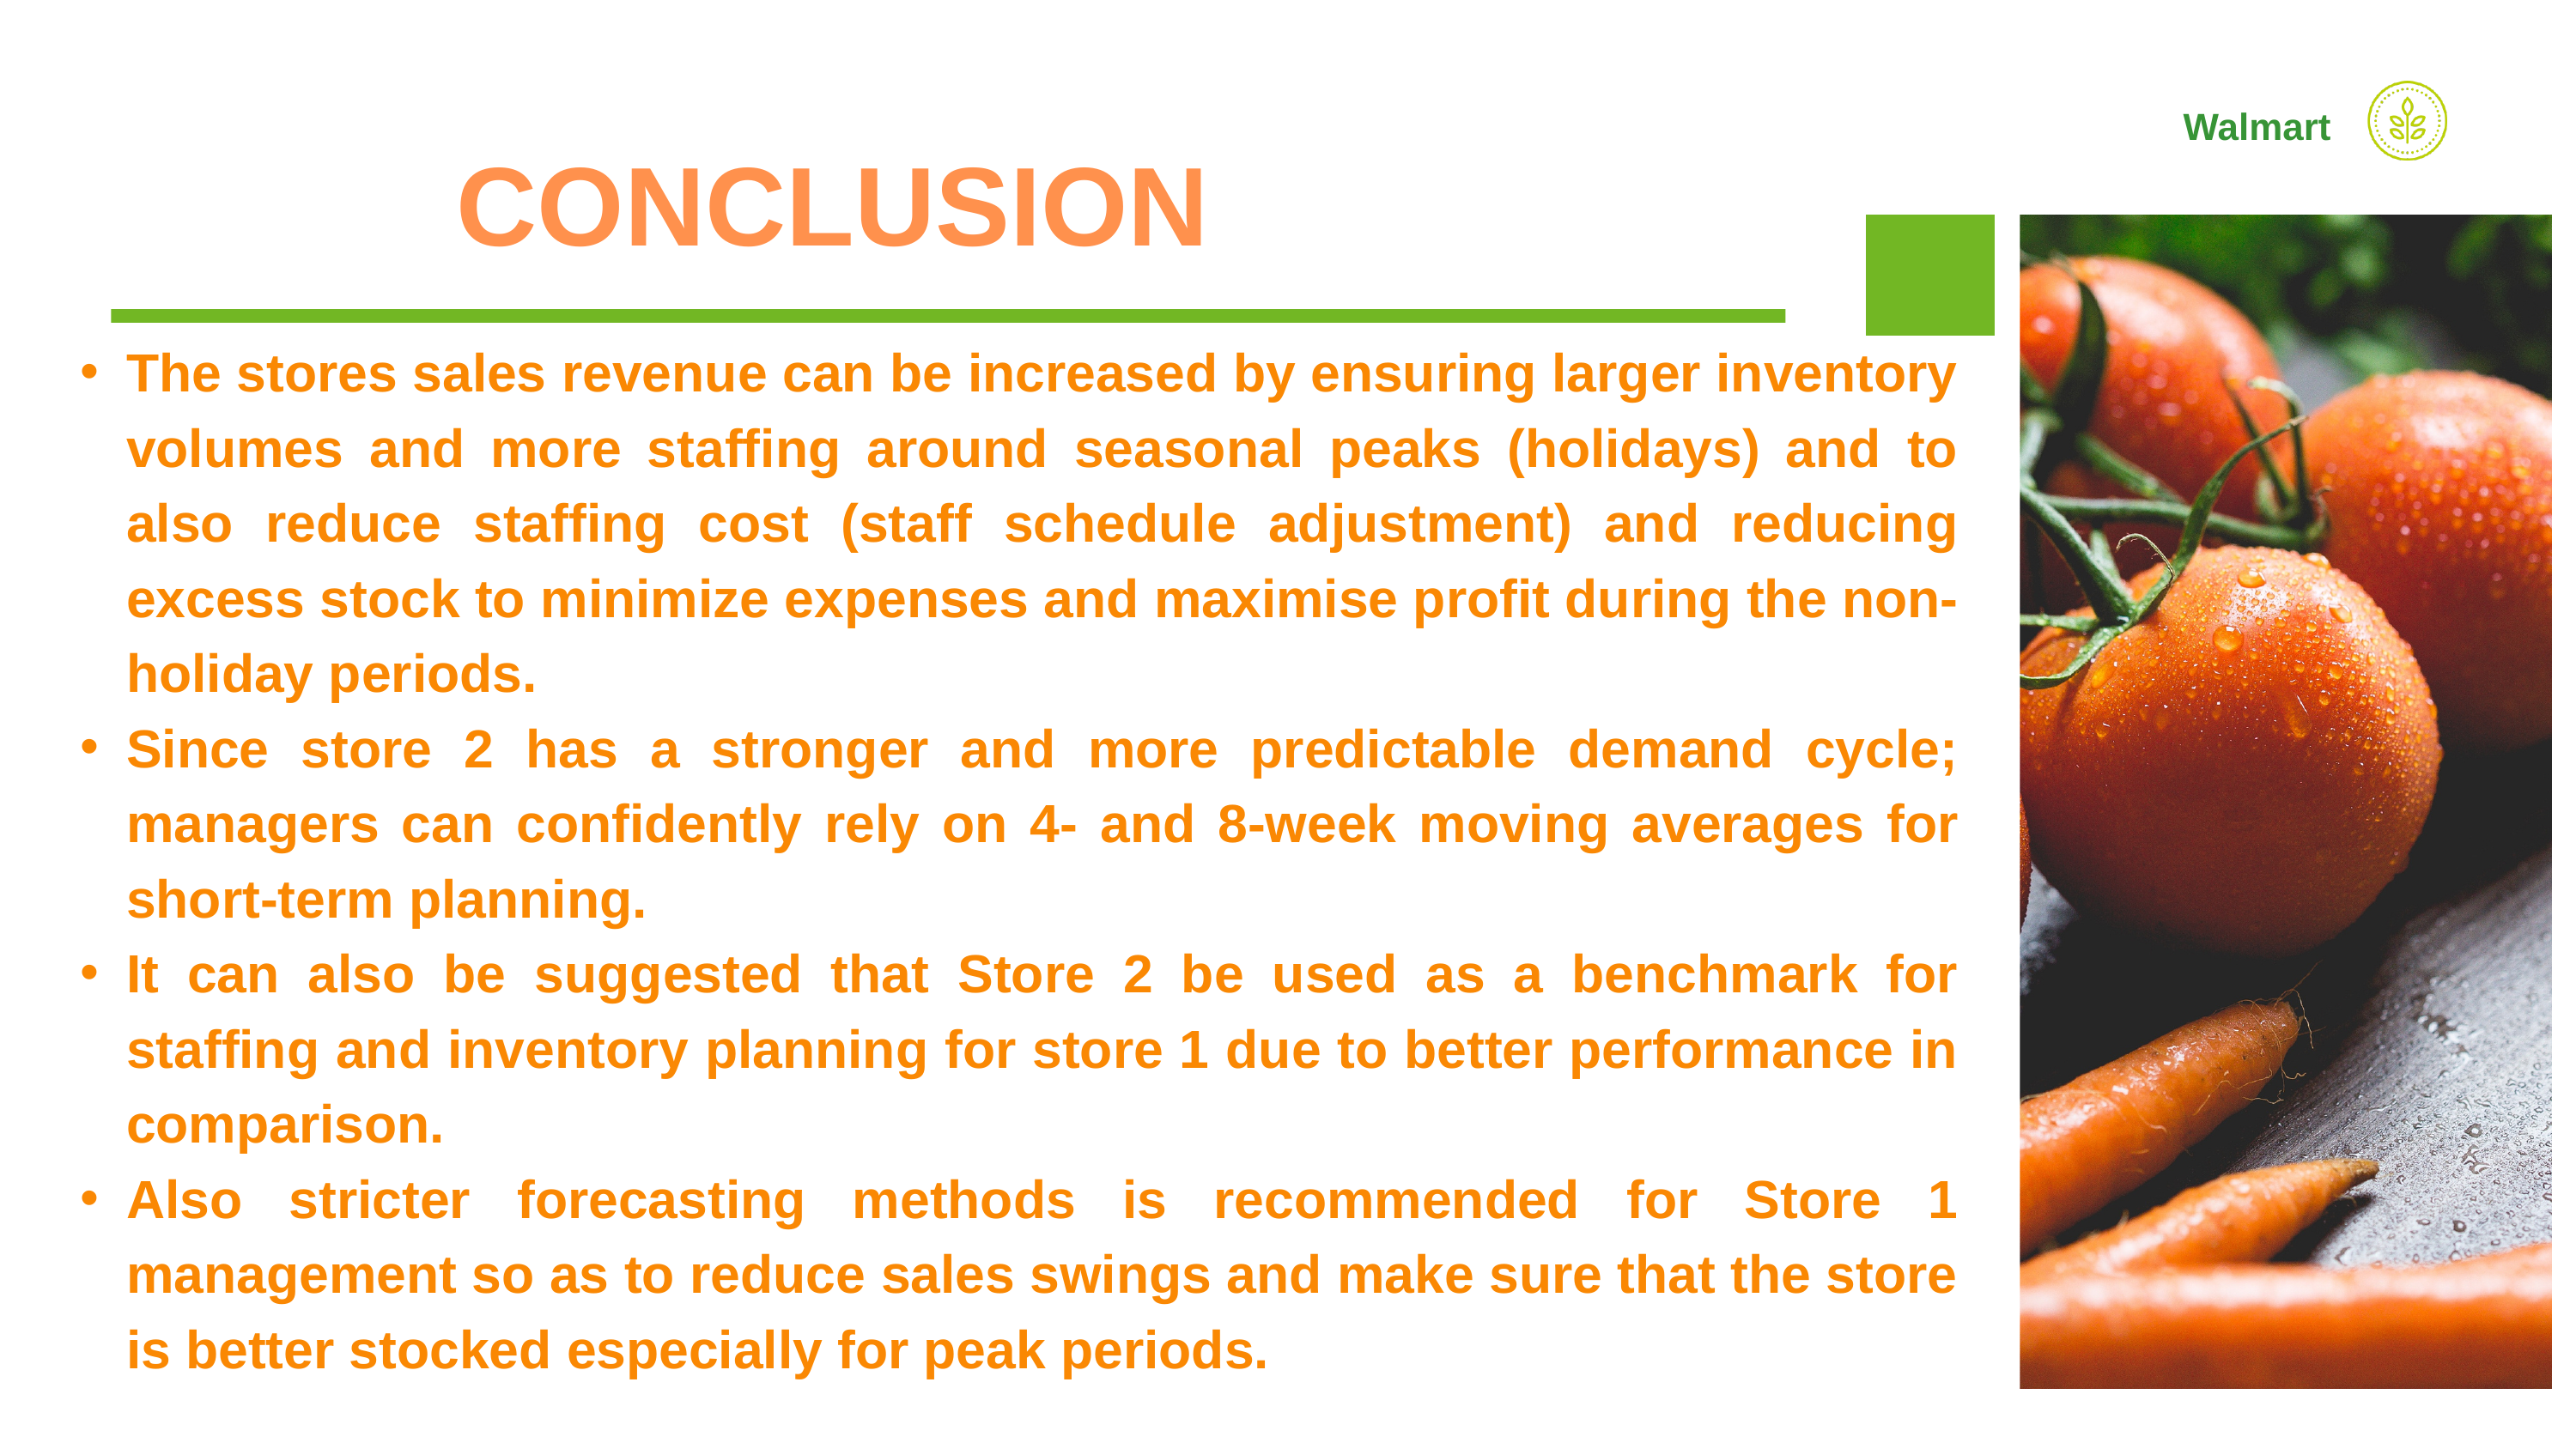

Walmart
CONCLUSION

The stores sales revenue can be increased by ensuring larger inventory volumes and more staffing around seasonal peaks (holidays) and to also reduce staffing cost (staff schedule adjustment) and reducing excess stock to minimize expenses and maximise profit during the non-holiday periods.
Since store 2 has a stronger and more predictable demand cycle; managers can confidently rely on 4- and 8-week moving averages for short-term planning.
It can also be suggested that Store 2 be used as a benchmark for staffing and inventory planning for store 1 due to better performance in comparison.
Also stricter forecasting methods is recommended for Store 1 management so as to reduce sales swings and make sure that the store is better stocked especially for peak periods.